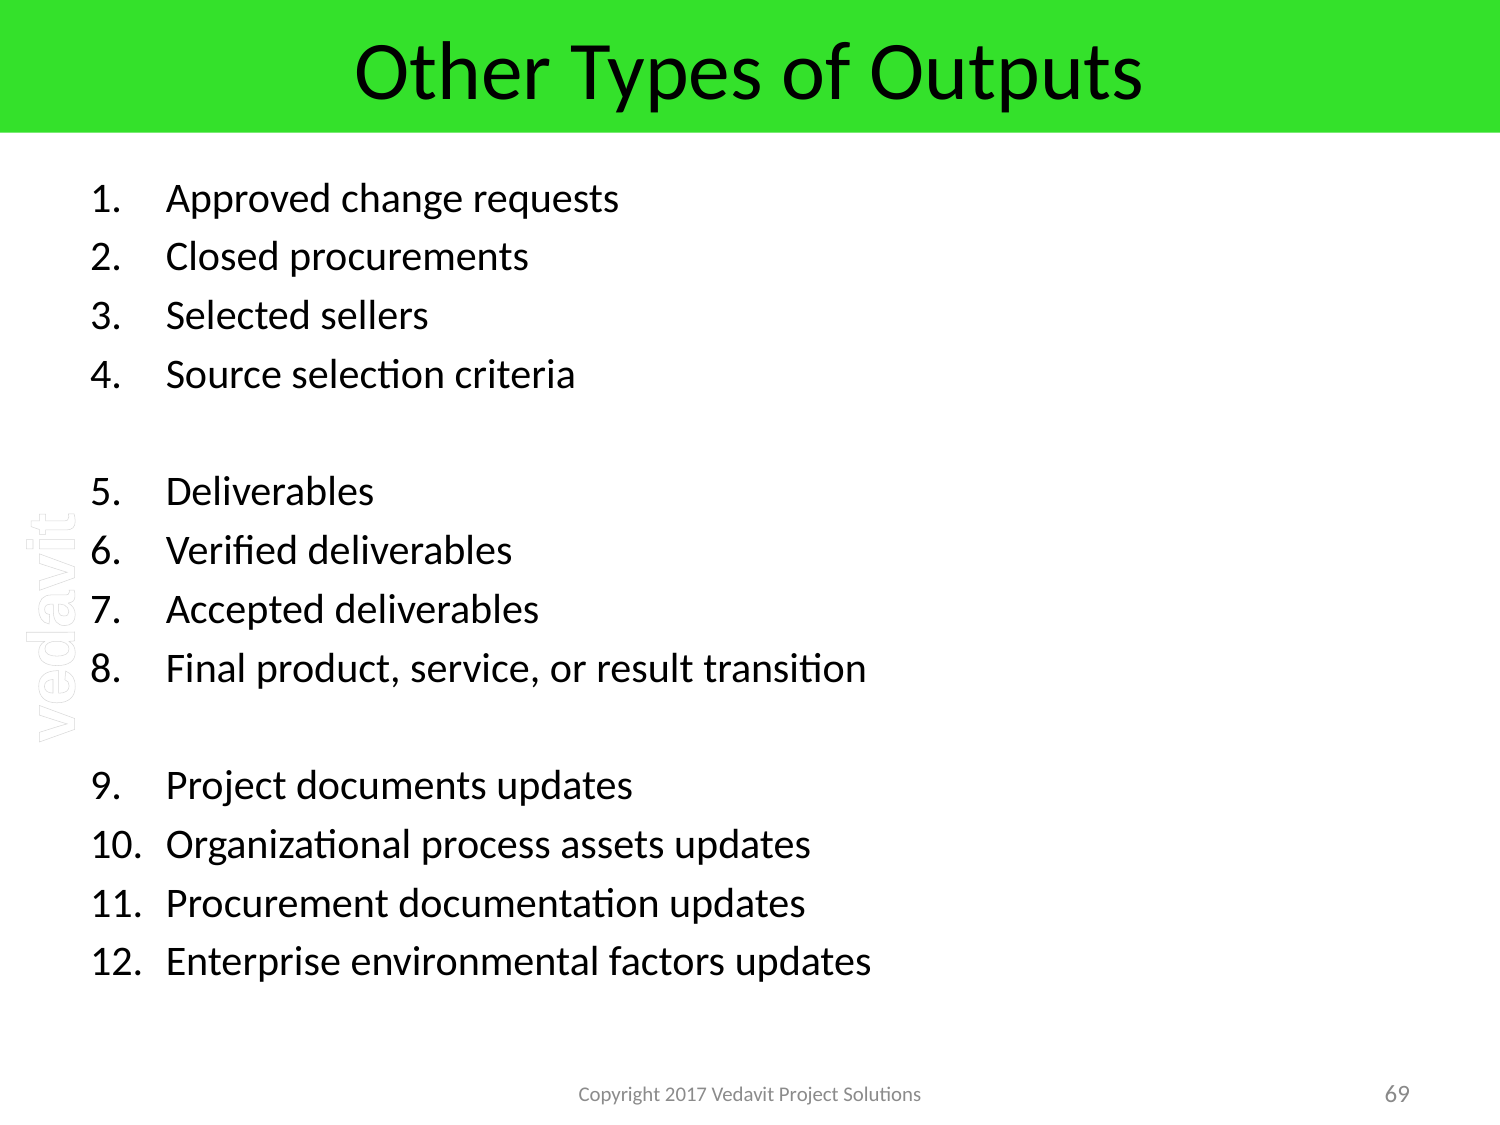

# Other Types of Outputs
Approved change requests
Closed procurements
Selected sellers
Source selection criteria

Deliverables
Verified deliverables
Accepted deliverables
Final product, service, or result transition

Project documents updates
Organizational process assets updates
Procurement documentation updates
Enterprise environmental factors updates

Copyright 2017 Vedavit Project Solutions
69